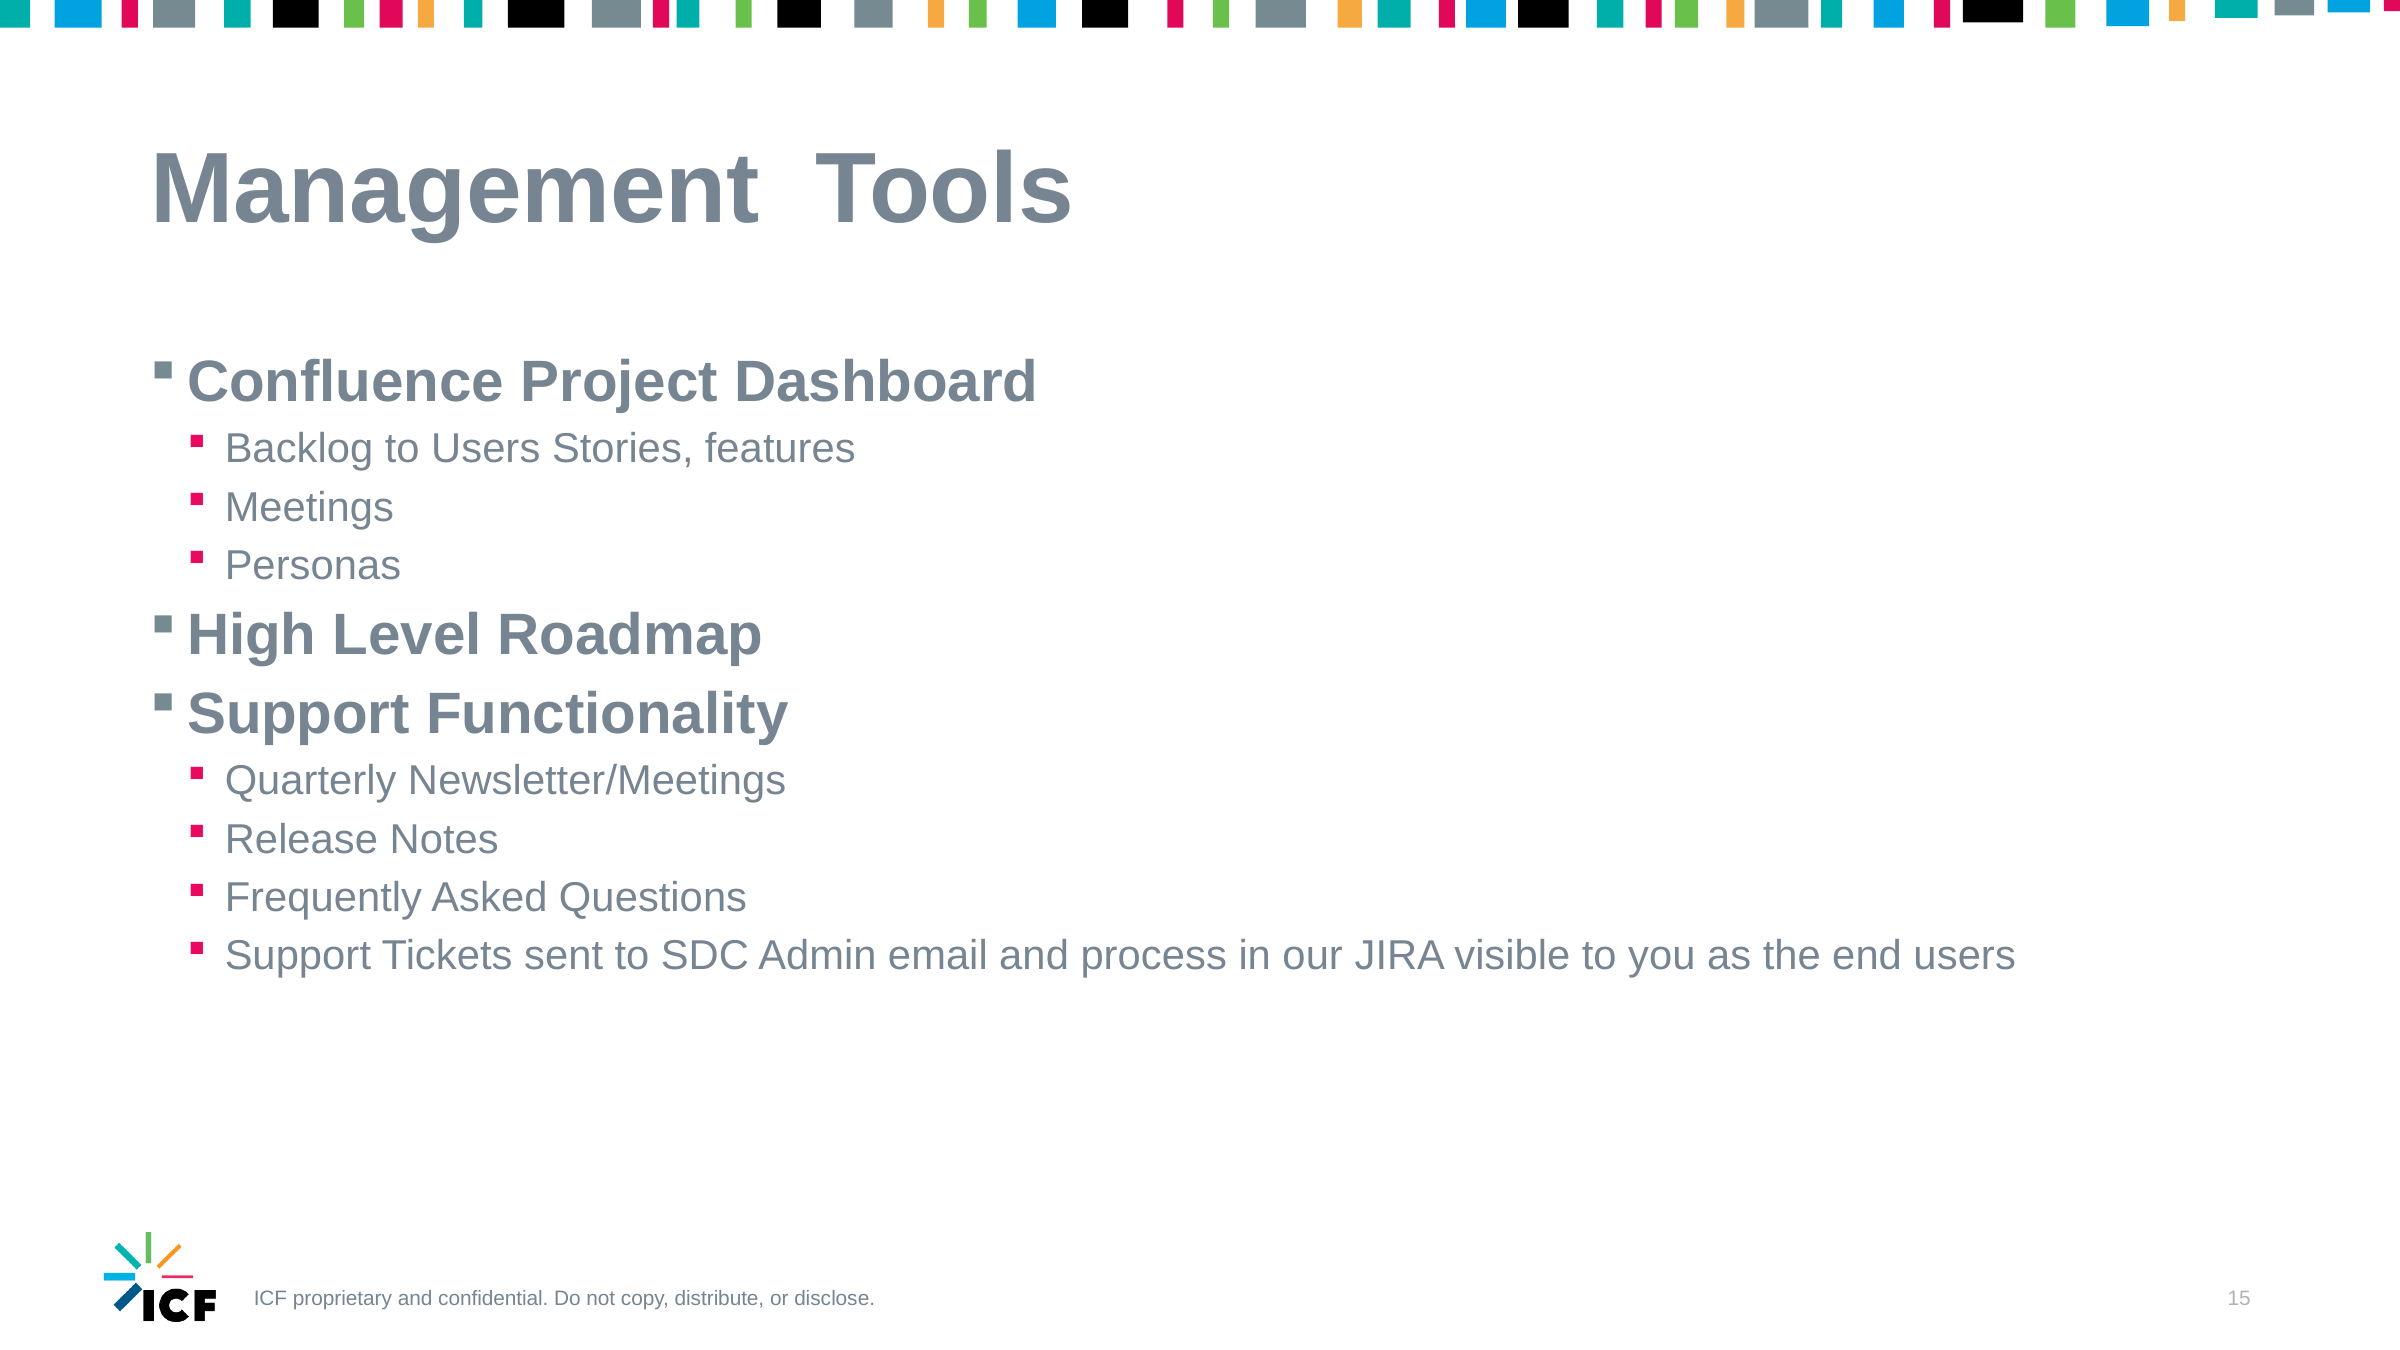

# Management  Tools
Confluence Project Dashboard
Backlog to Users Stories, features
Meetings
Personas
High Level Roadmap
Support Functionality
Quarterly Newsletter/Meetings
Release Notes
Frequently Asked Questions
Support Tickets sent to SDC Admin email and process in our JIRA visible to you as the end users

15